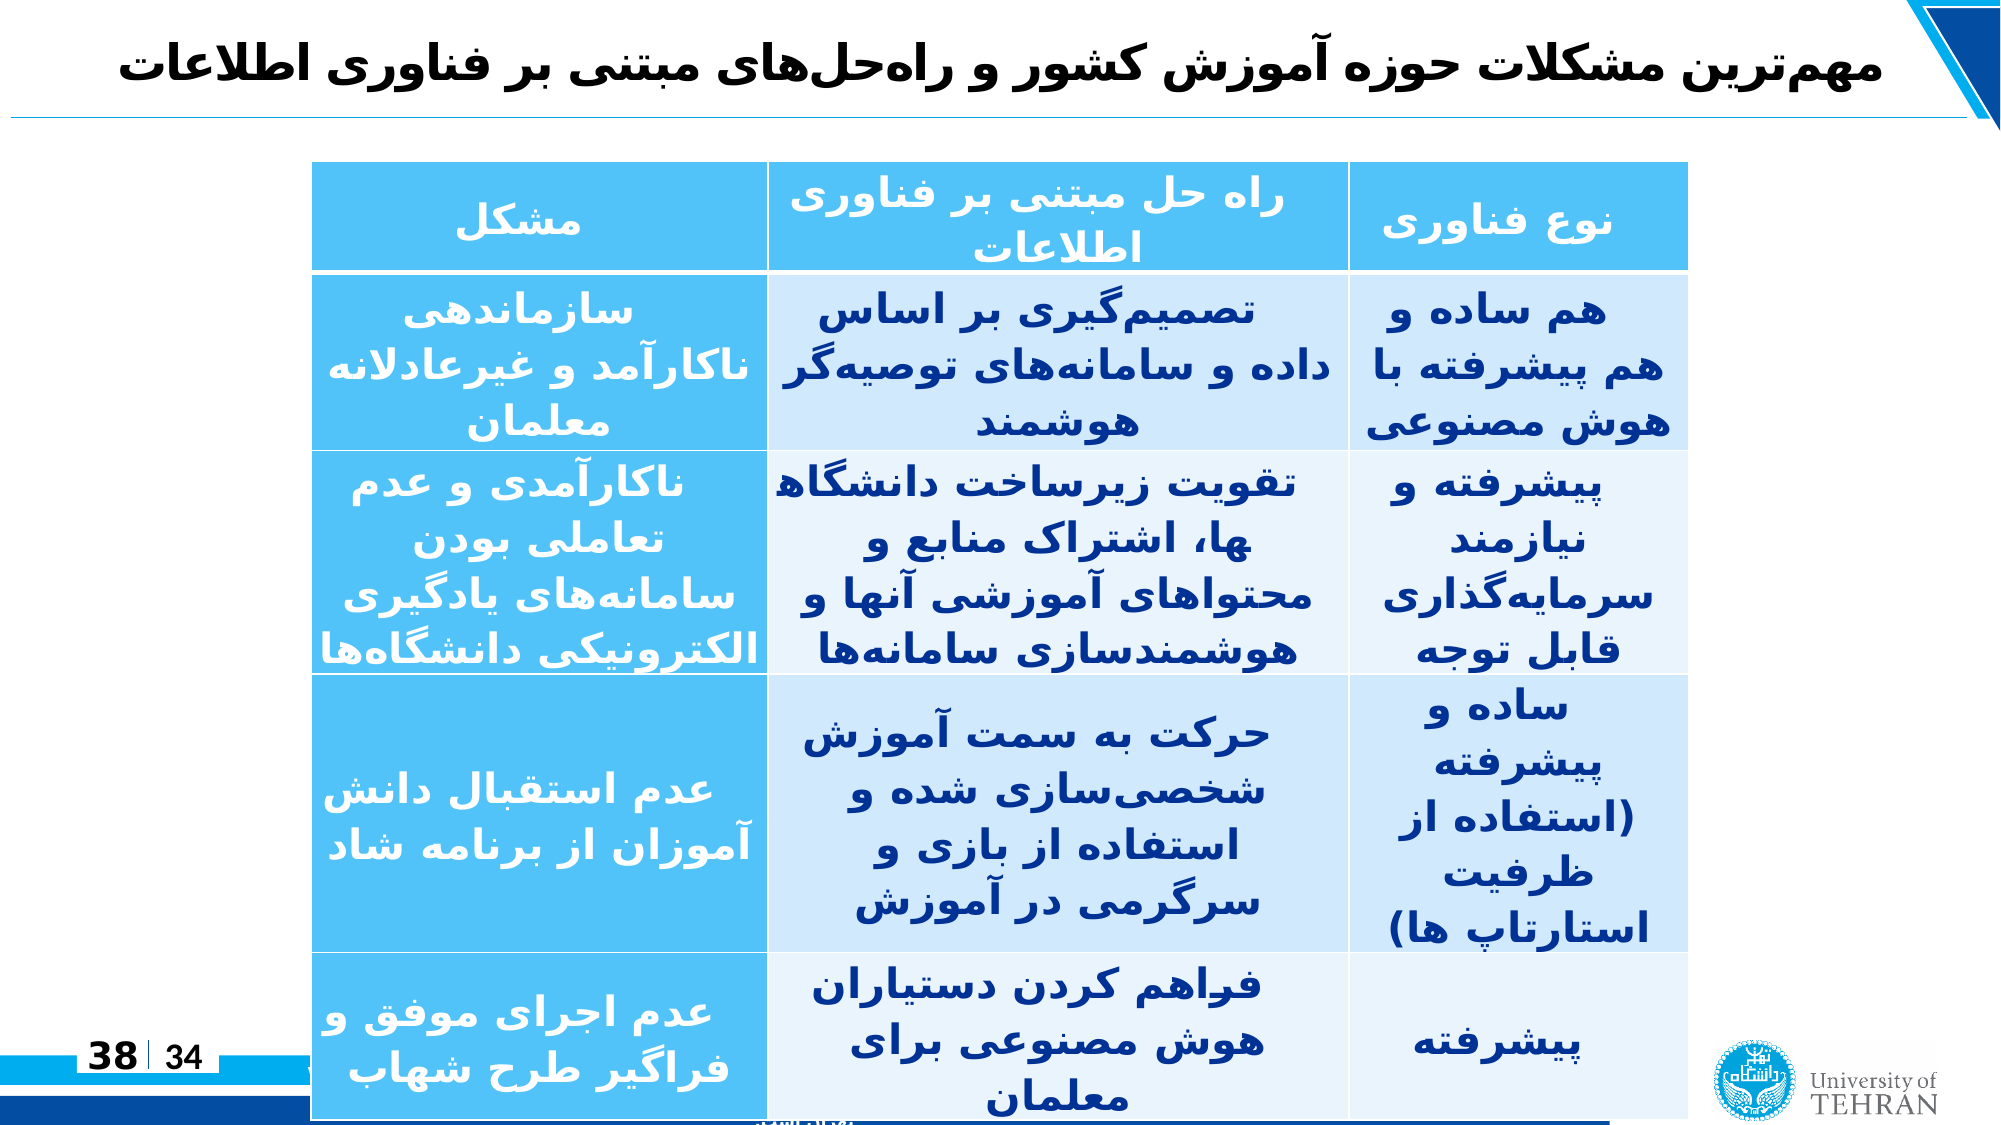

# مهم‌ترین مشکلات حوزه آموزش کشور و راه‌حل‌های مبتنی بر فناوری اطلاعات
| مشکل | راه حل مبتنی بر فناوری اطلاعات | نوع فناوری |
| --- | --- | --- |
| سازماندهی ناکارآمد و غیرعادلانه معلمان | تصمیم‌گیری بر اساس داده و سامانه‌های توصیه‌گر هوشمند | هم ساده و هم پیشرفته با هوش مصنوعی |
| ناکارآمدی و عدم تعاملی بودن سامانه‌های یادگیری الکترونیکی دانشگاه‌ها | تقویت زیرساخت دانشگاه­ها، اشتراک منابع و محتواهای آموزشی آن­ها و هوشمندسازی سامانه‌ها | پیشرفته و نیازمند سرمایه‌گذاری قابل توجه |
| عدم استقبال دانش آموزان از برنامه شاد | حرکت به سمت آموزش شخصی‌سازی شده‌ و استفاده از بازی و سرگرمی در آموزش | ساده و پیشرفته (استفاده از ظرفیت استارتاپ ها) |
| عدم اجرای موفق و فراگیر طرح شهاب | فراهم کردن دستیاران هوش مصنوعی برای معلمان | پیشرفته |